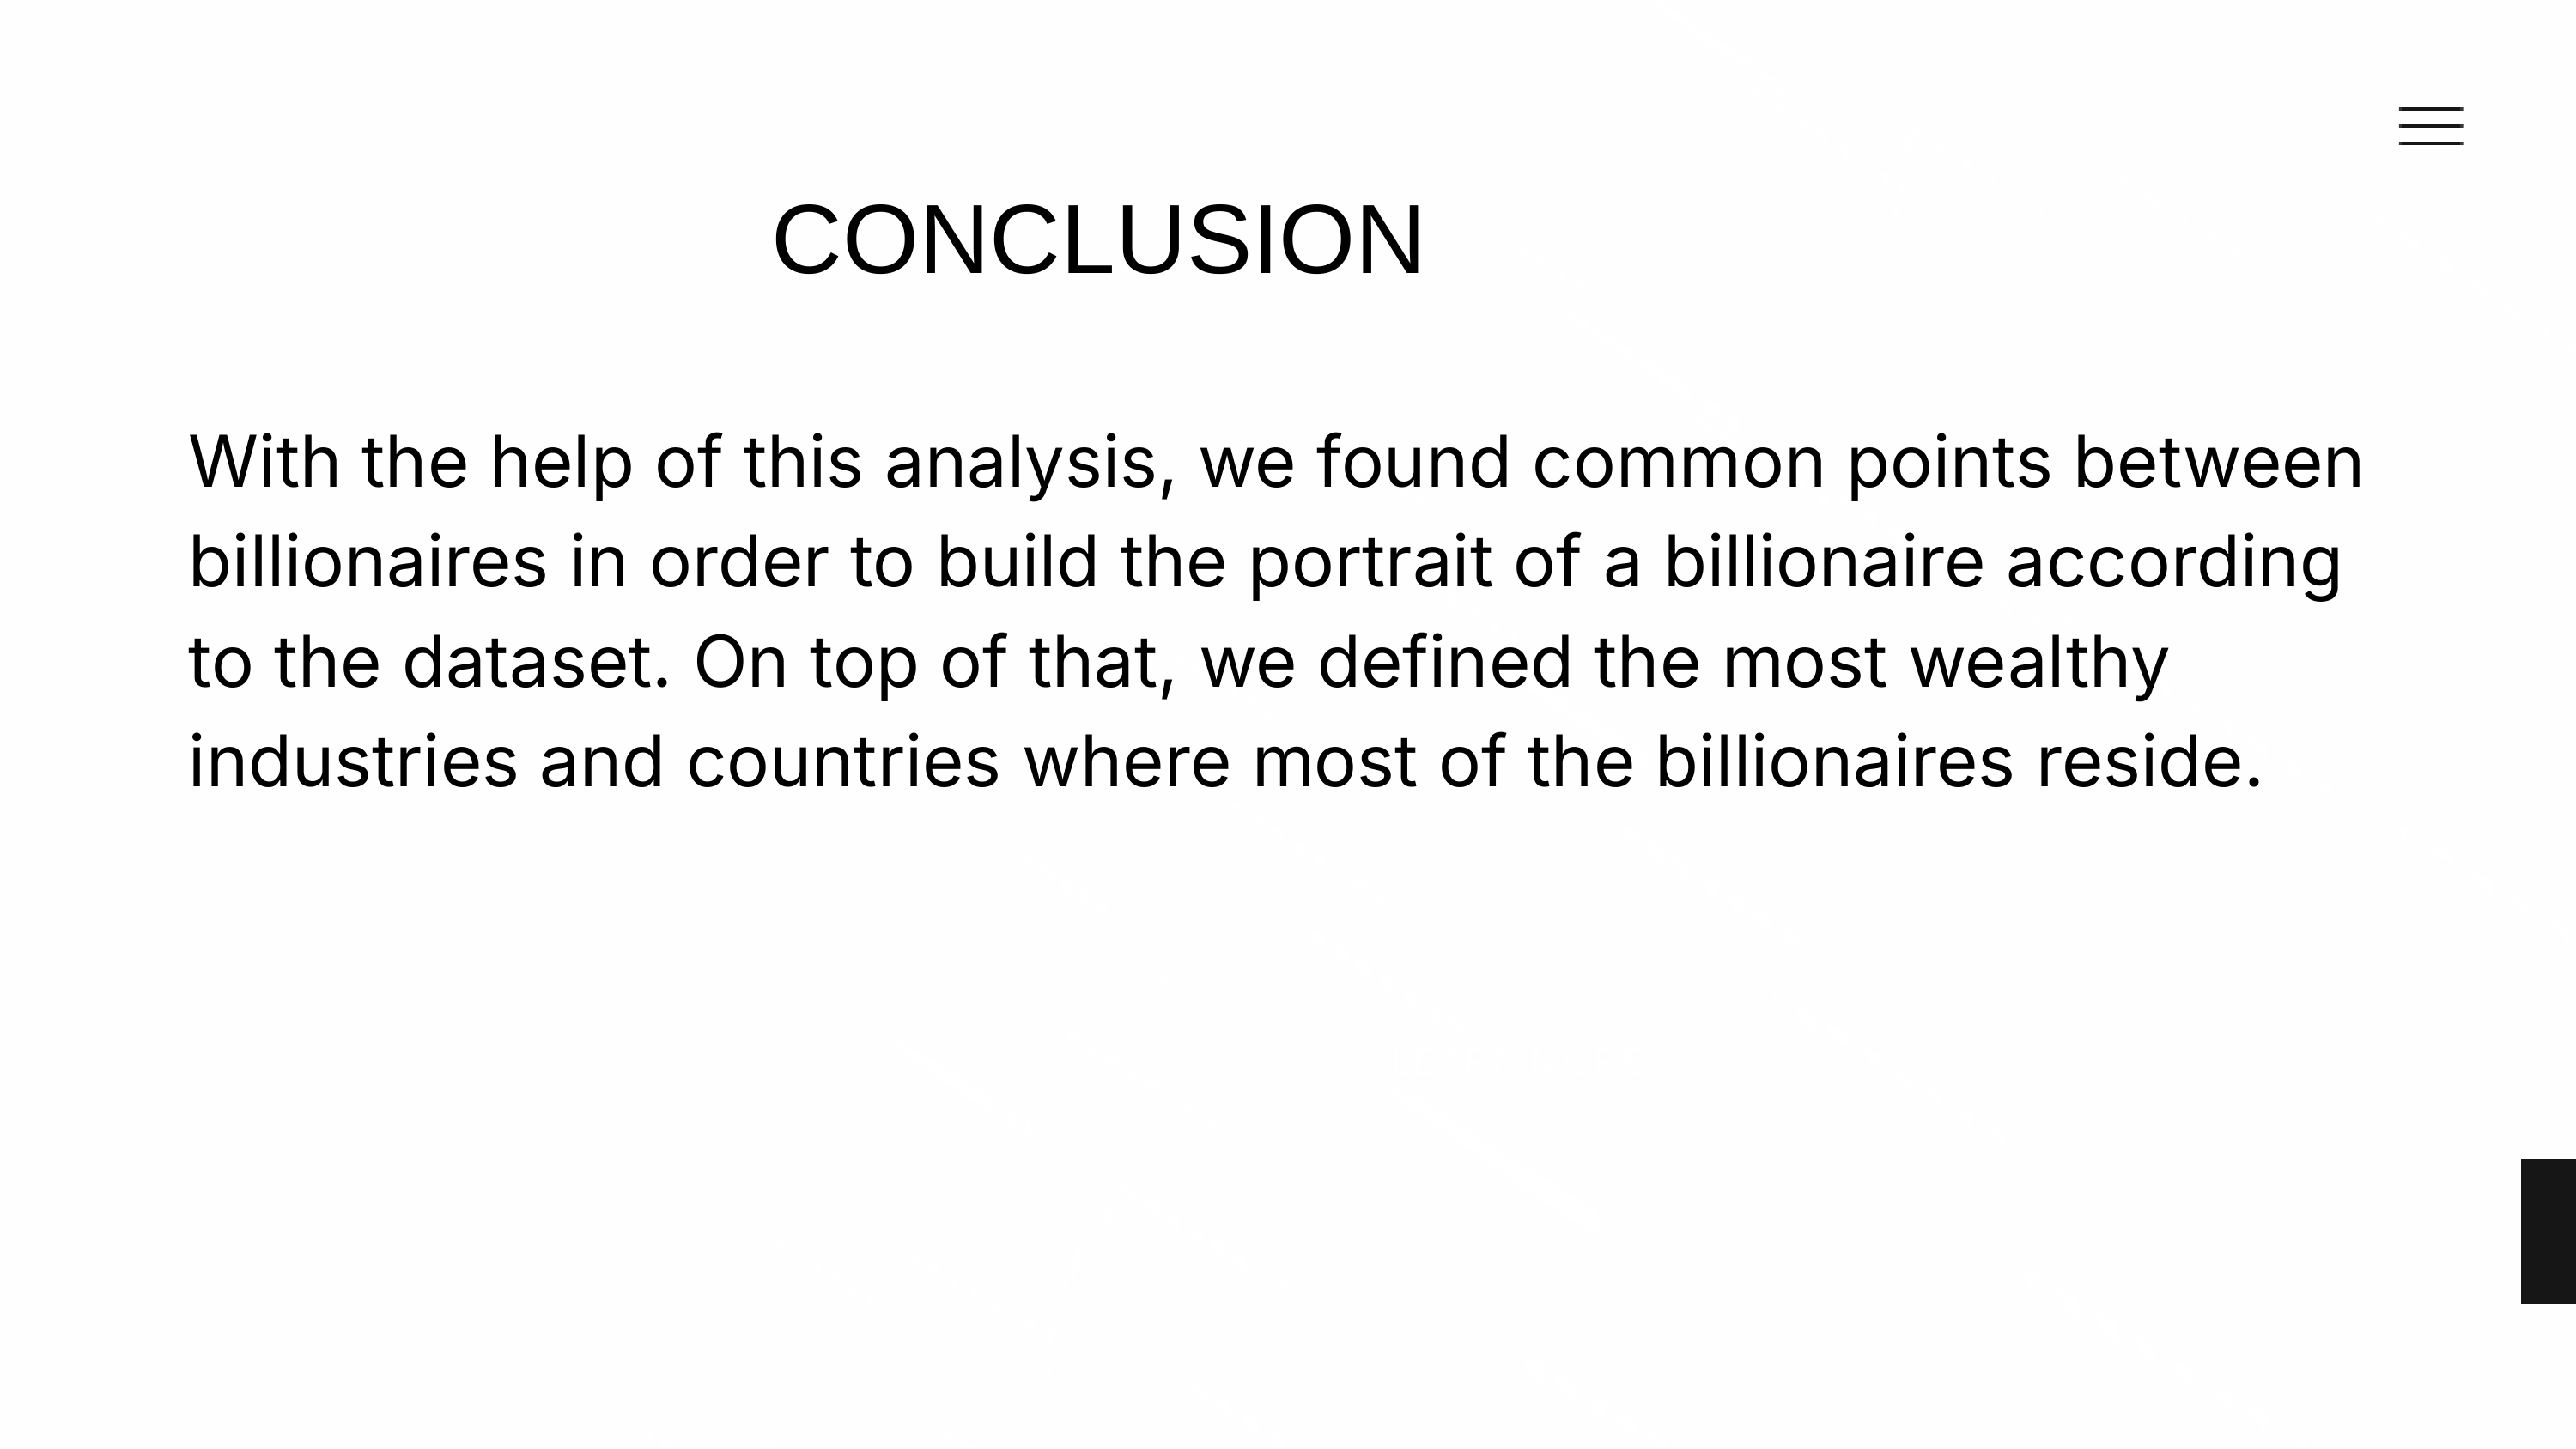

CONCLUSION
With the help of this analysis, we found common points between billionaires in order to build the portrait of a billionaire according to the dataset. On top of that, we defined the most wealthy industries and countries where most of the billionaires reside.
LEARN MORE